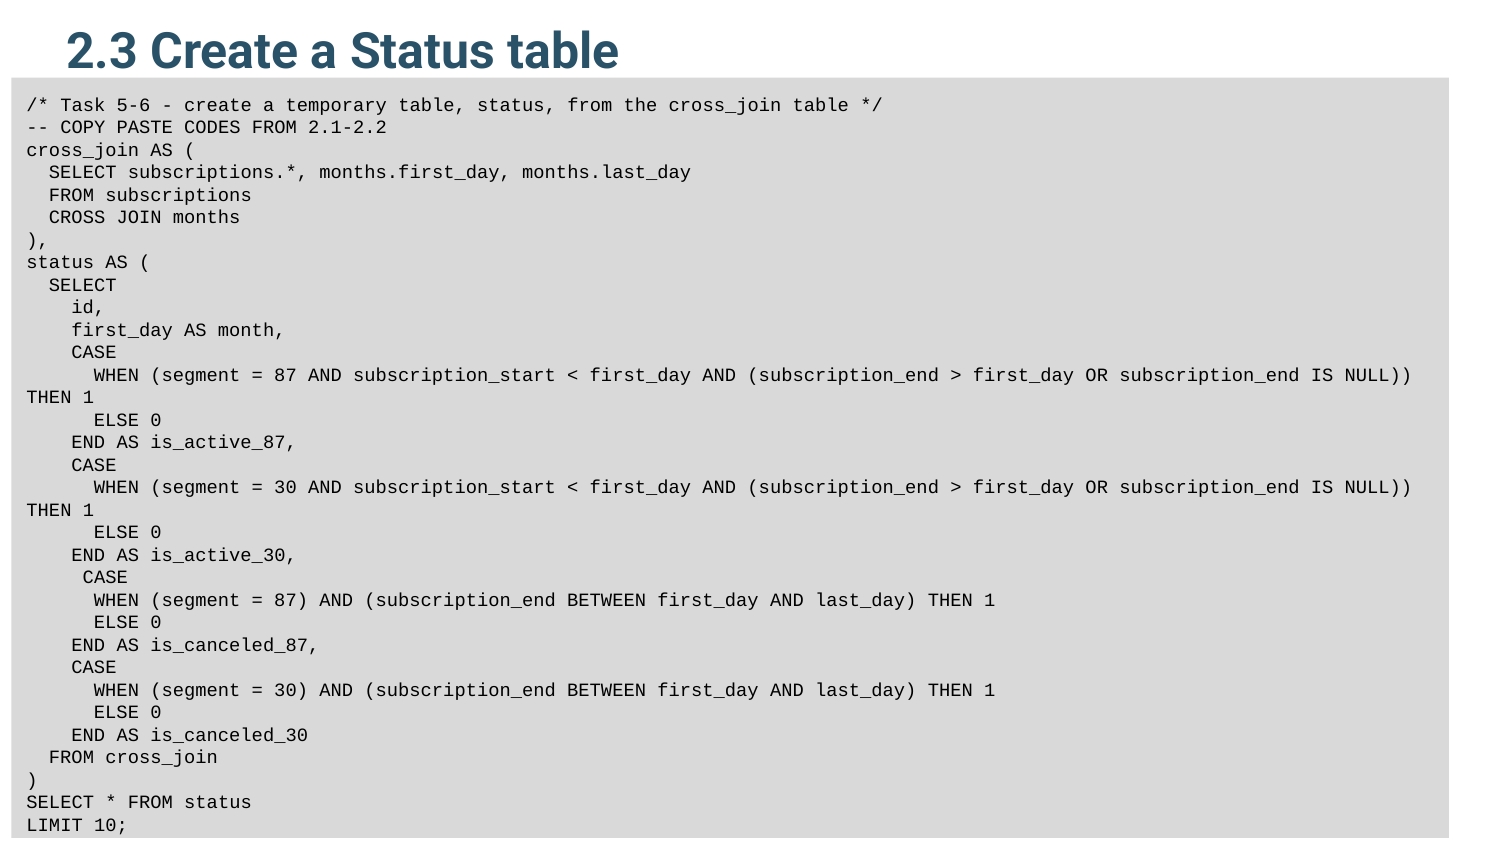

2.3 Create a Status table
/* Task 5-6 - create a temporary table, status, from the cross_join table */
-- COPY PASTE CODES FROM 2.1-2.2
cross_join AS (
  SELECT subscriptions.*, months.first_day, months.last_day
  FROM subscriptions
  CROSS JOIN months
),
status AS (
  SELECT
    id,
    first_day AS month,
    CASE
      WHEN (segment = 87 AND subscription_start < first_day AND (subscription_end > first_day OR subscription_end IS NULL)) THEN 1
      ELSE 0
    END AS is_active_87,
    CASE
      WHEN (segment = 30 AND subscription_start < first_day AND (subscription_end > first_day OR subscription_end IS NULL)) THEN 1
      ELSE 0
    END AS is_active_30,
     CASE
      WHEN (segment = 87) AND (subscription_end BETWEEN first_day AND last_day) THEN 1
      ELSE 0
    END AS is_canceled_87,
    CASE
      WHEN (segment = 30) AND (subscription_end BETWEEN first_day AND last_day) THEN 1
      ELSE 0
    END AS is_canceled_30
  FROM cross_join
)
SELECT * FROM status
LIMIT 10;